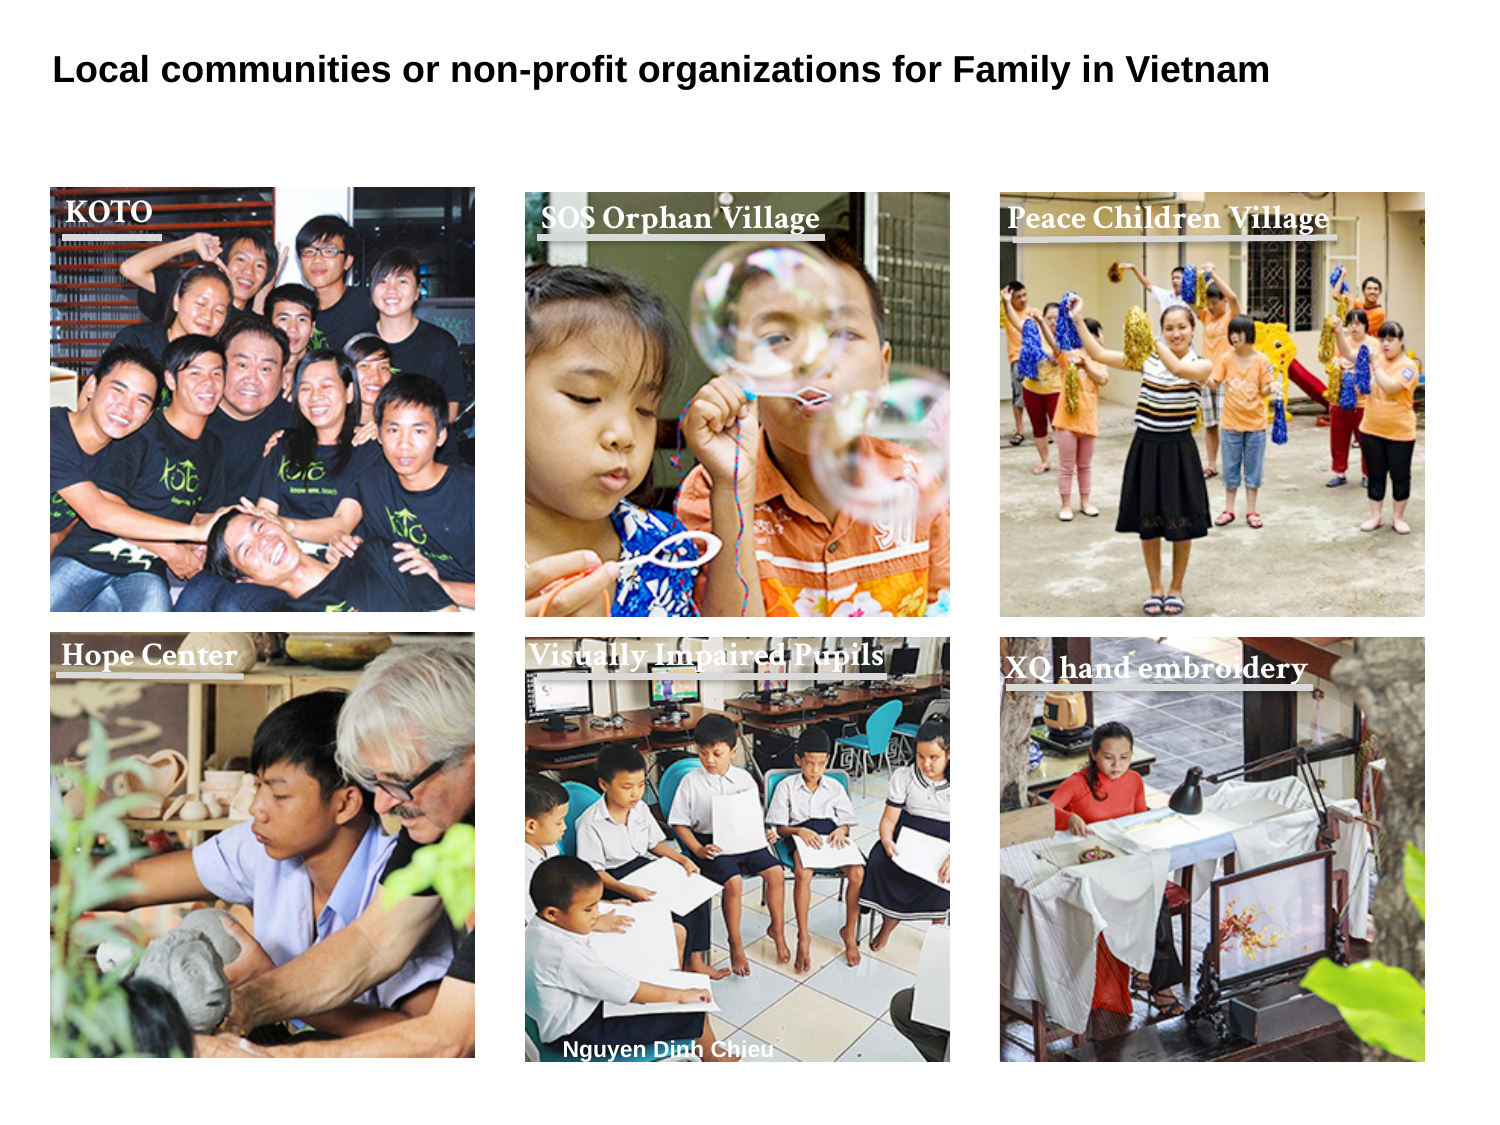

Local communities or non-profit organizations for Family in Vietnam
KOTO

SOS Orphan Village
Peace Children Village

Hope Center
Visually Impaired Pupils

XQ hand embroidery

Nguyen Dinh Chieu School